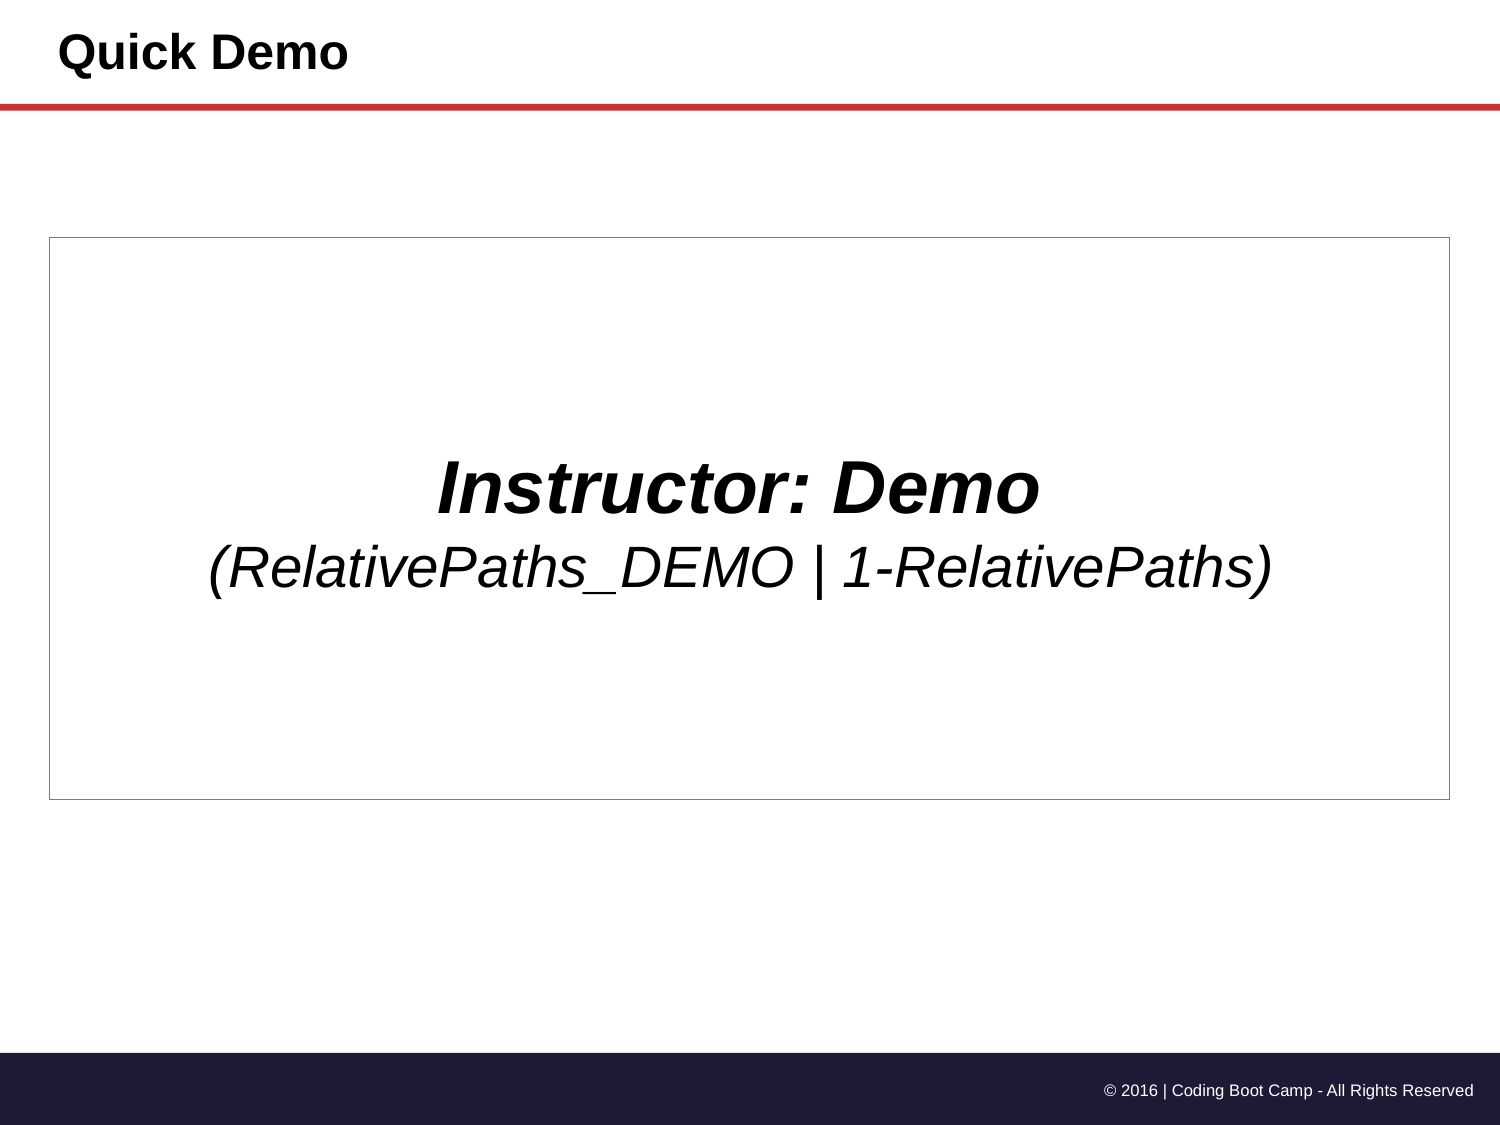

Quick Demo
Instructor: Demo
(RelativePaths_DEMO | 1-RelativePaths)